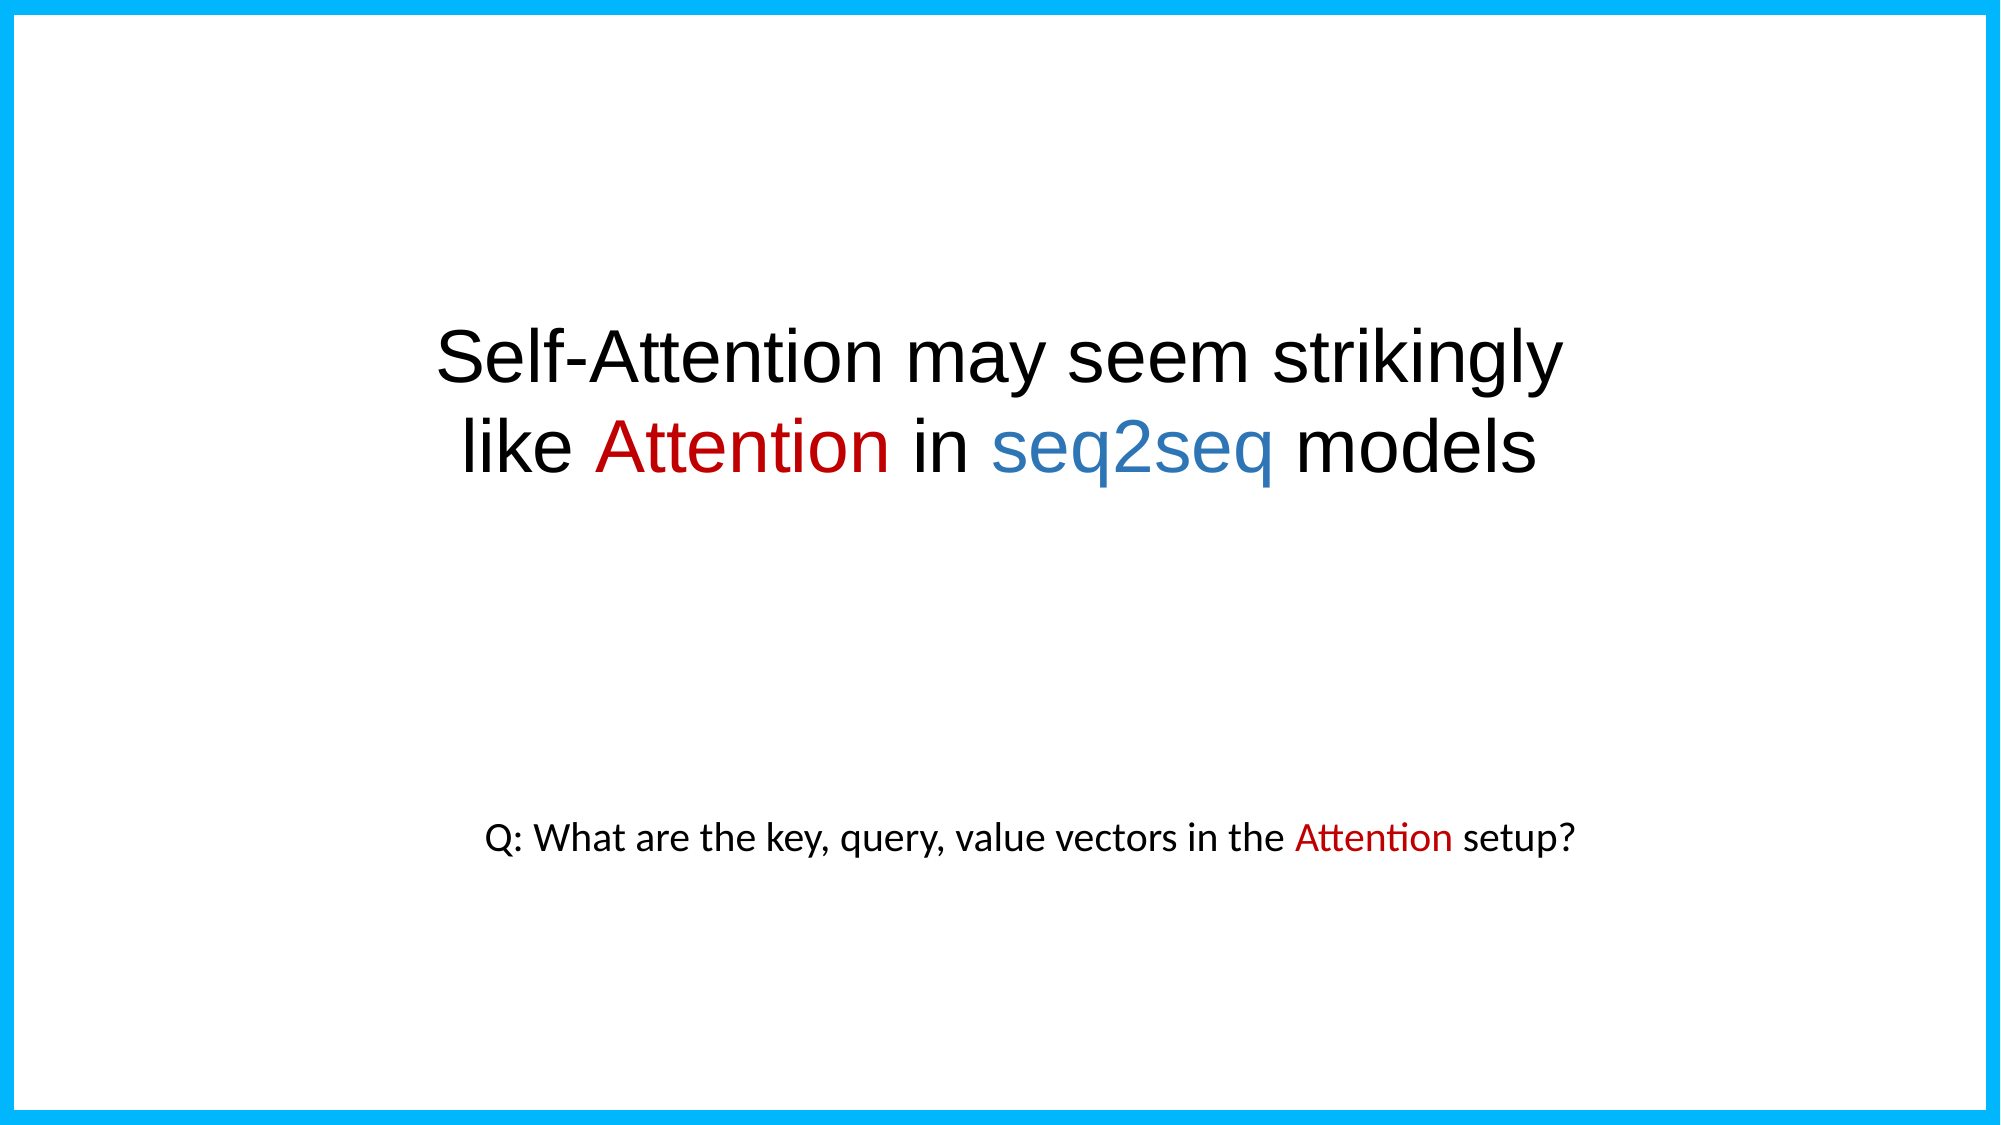

Self-Attention may seem strikingly like Attention in seq2seq models
Q: What are the key, query, value vectors in the Attention setup?